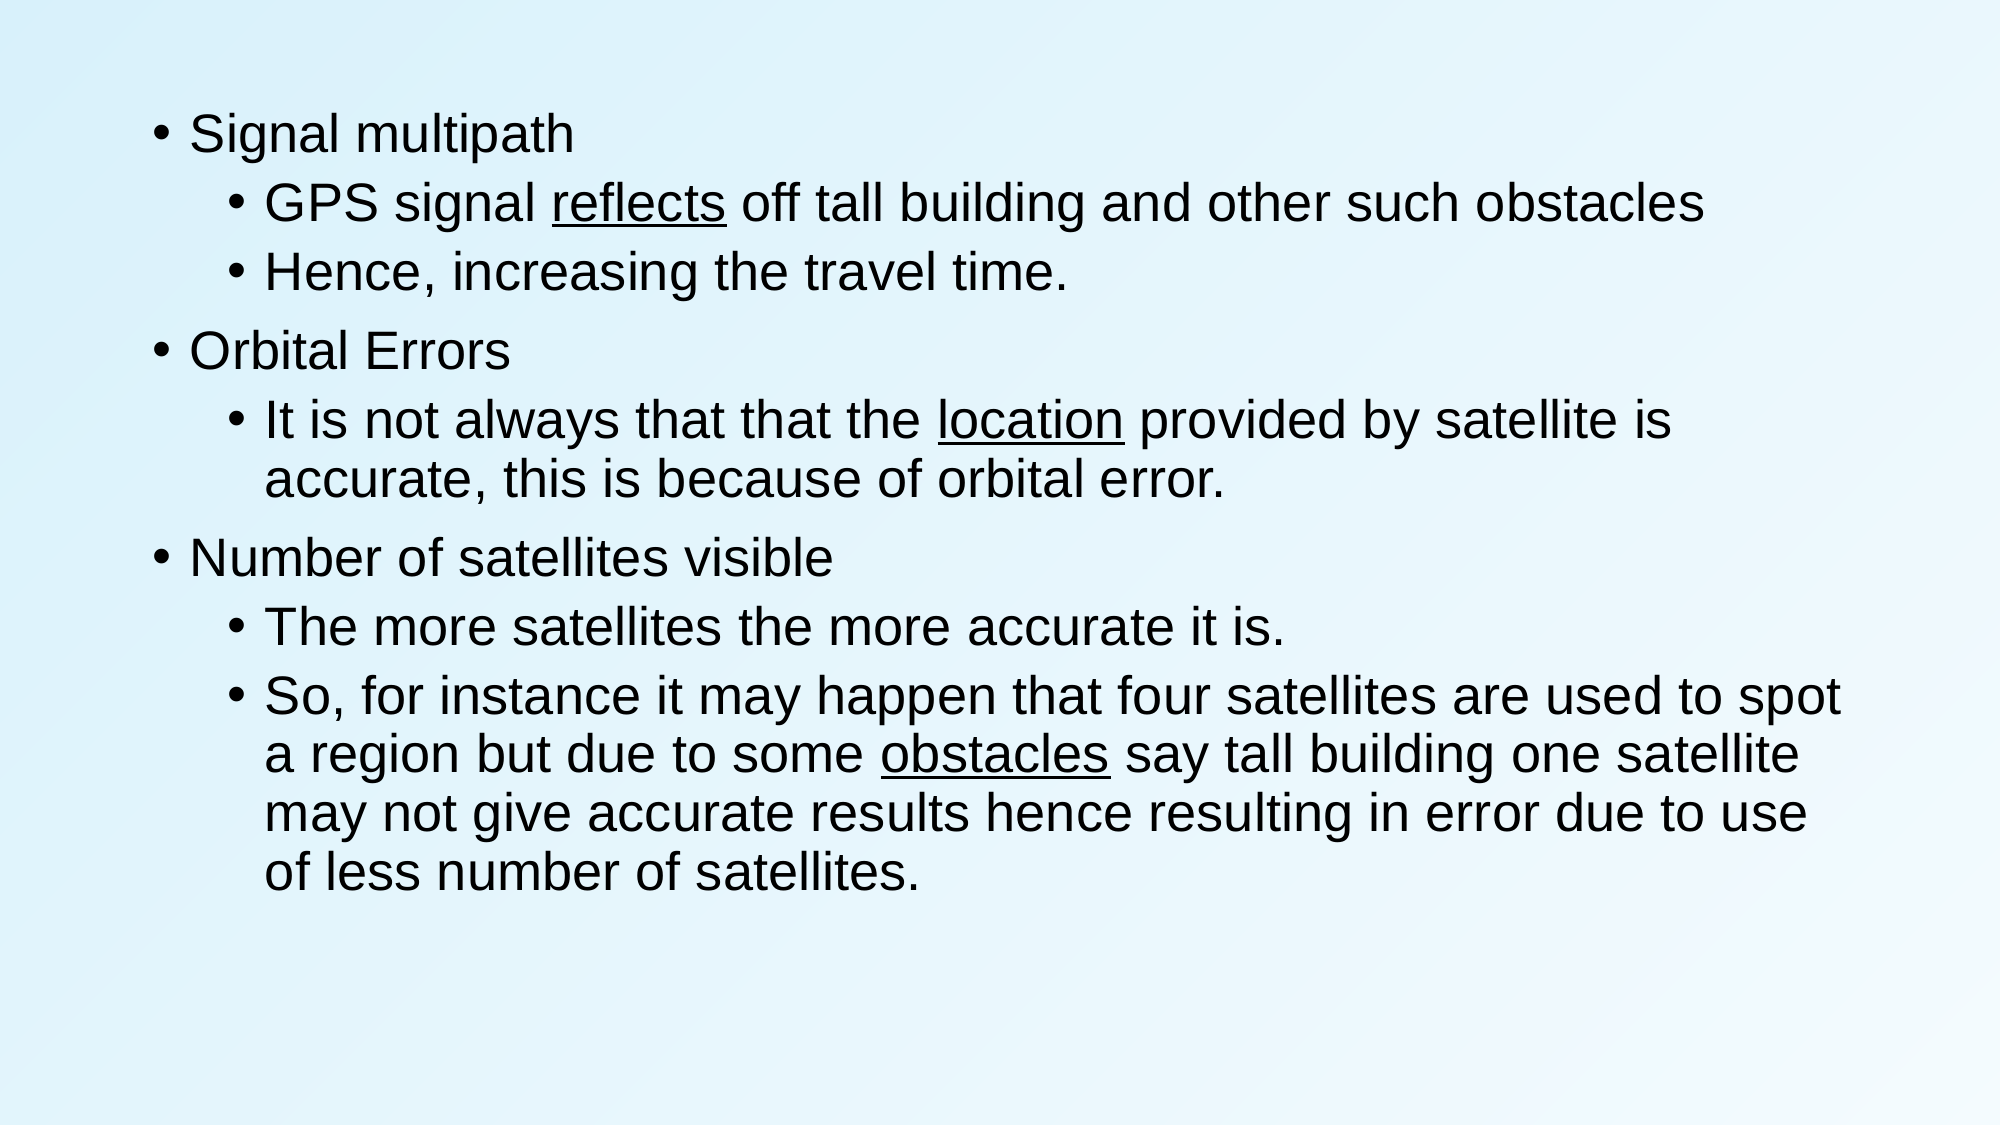

Signal multipath
GPS signal reflects off tall building and other such obstacles
Hence, increasing the travel time.
Orbital Errors
It is not always that that the location provided by satellite is  accurate, this is because of orbital error.
Number of satellites visible
The more satellites the more accurate it is.
So, for instance it may happen that four satellites are used to spot a region but due to some obstacles say tall building one satellite may not give accurate results hence resulting in error due to use of less number of satellites.